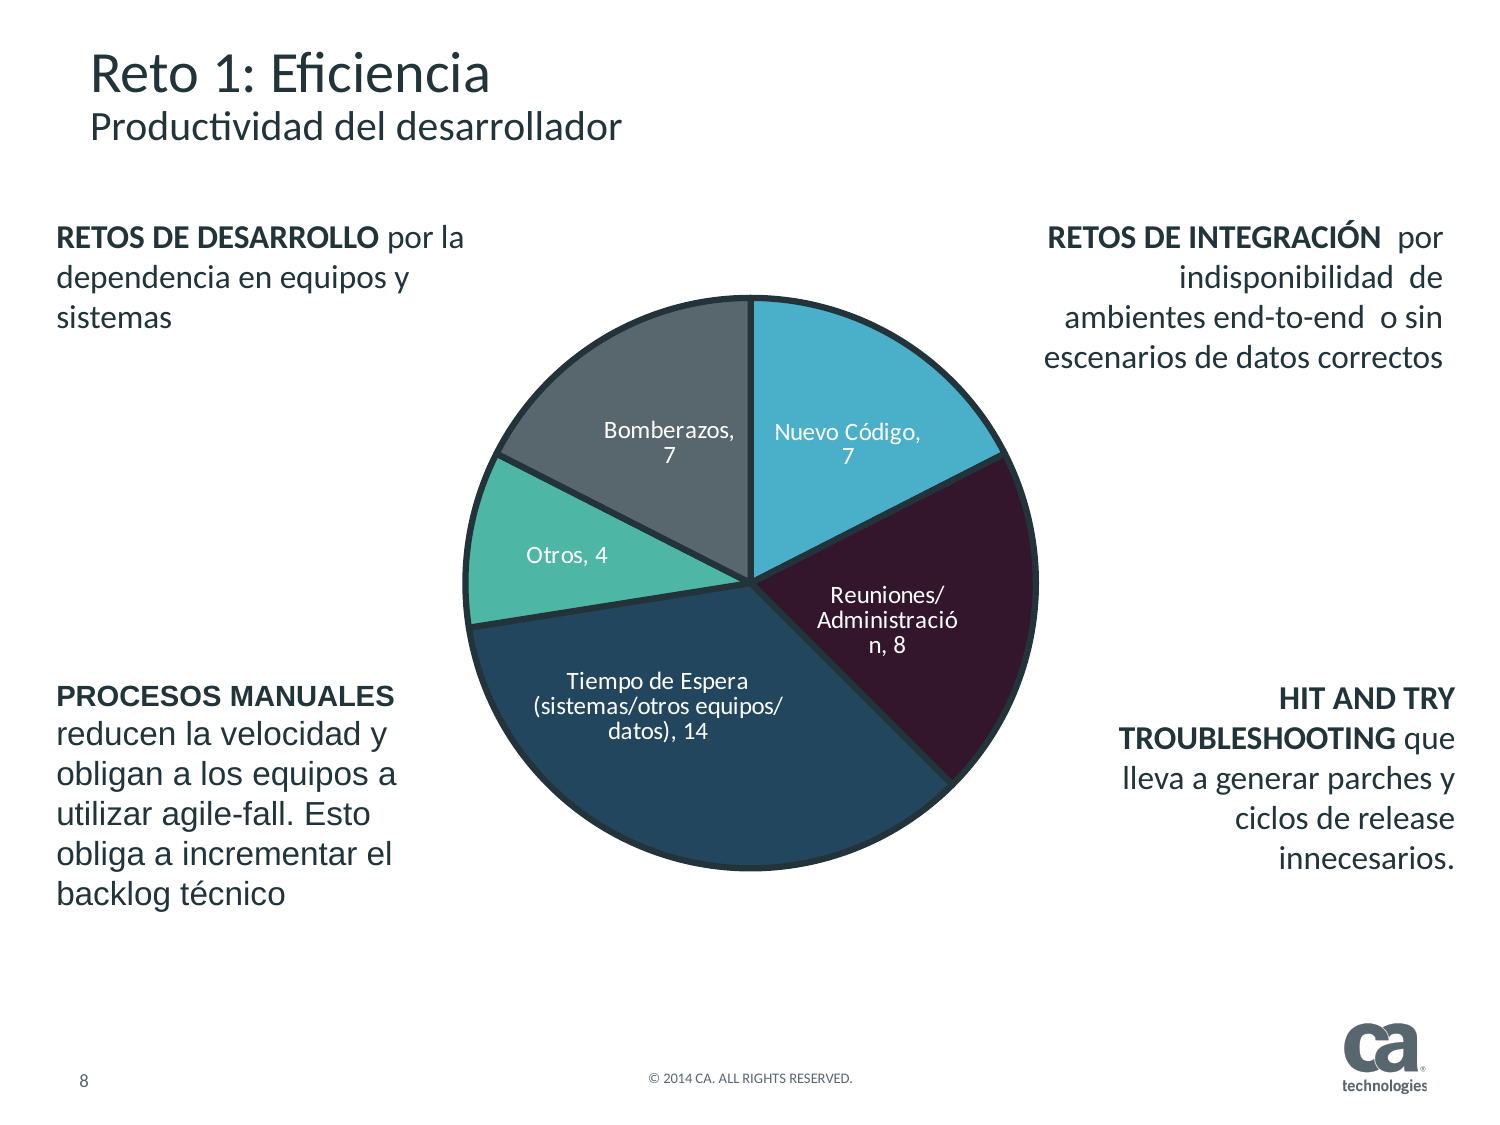

# Reto 1: Eficiencia Productividad del desarrollador

### Chart

| Category | Sales |
|---|---|
| New Code | 7.0 |
| Meetings/Admin | 8.0 |
| Waiting (systems/other teams/data) | 14.0 |
| Other | 4.0 |
| Firefighting | 7.0 |
RETOS DE DESARROLLO por la dependencia en equipos y sistemas
RETOS DE INTEGRACIÓN  por indisponibilidad  de ambientes end-to-end  o sin escenarios de datos correctos
HIT AND TRY TROUBLESHOOTING que lleva a generar parches y ciclos de release innecesarios.
PROCESOS MANUALES reducen la velocidad y obligan a los equipos a utilizar agile-fall. Esto obliga a incrementar el backlog técnico